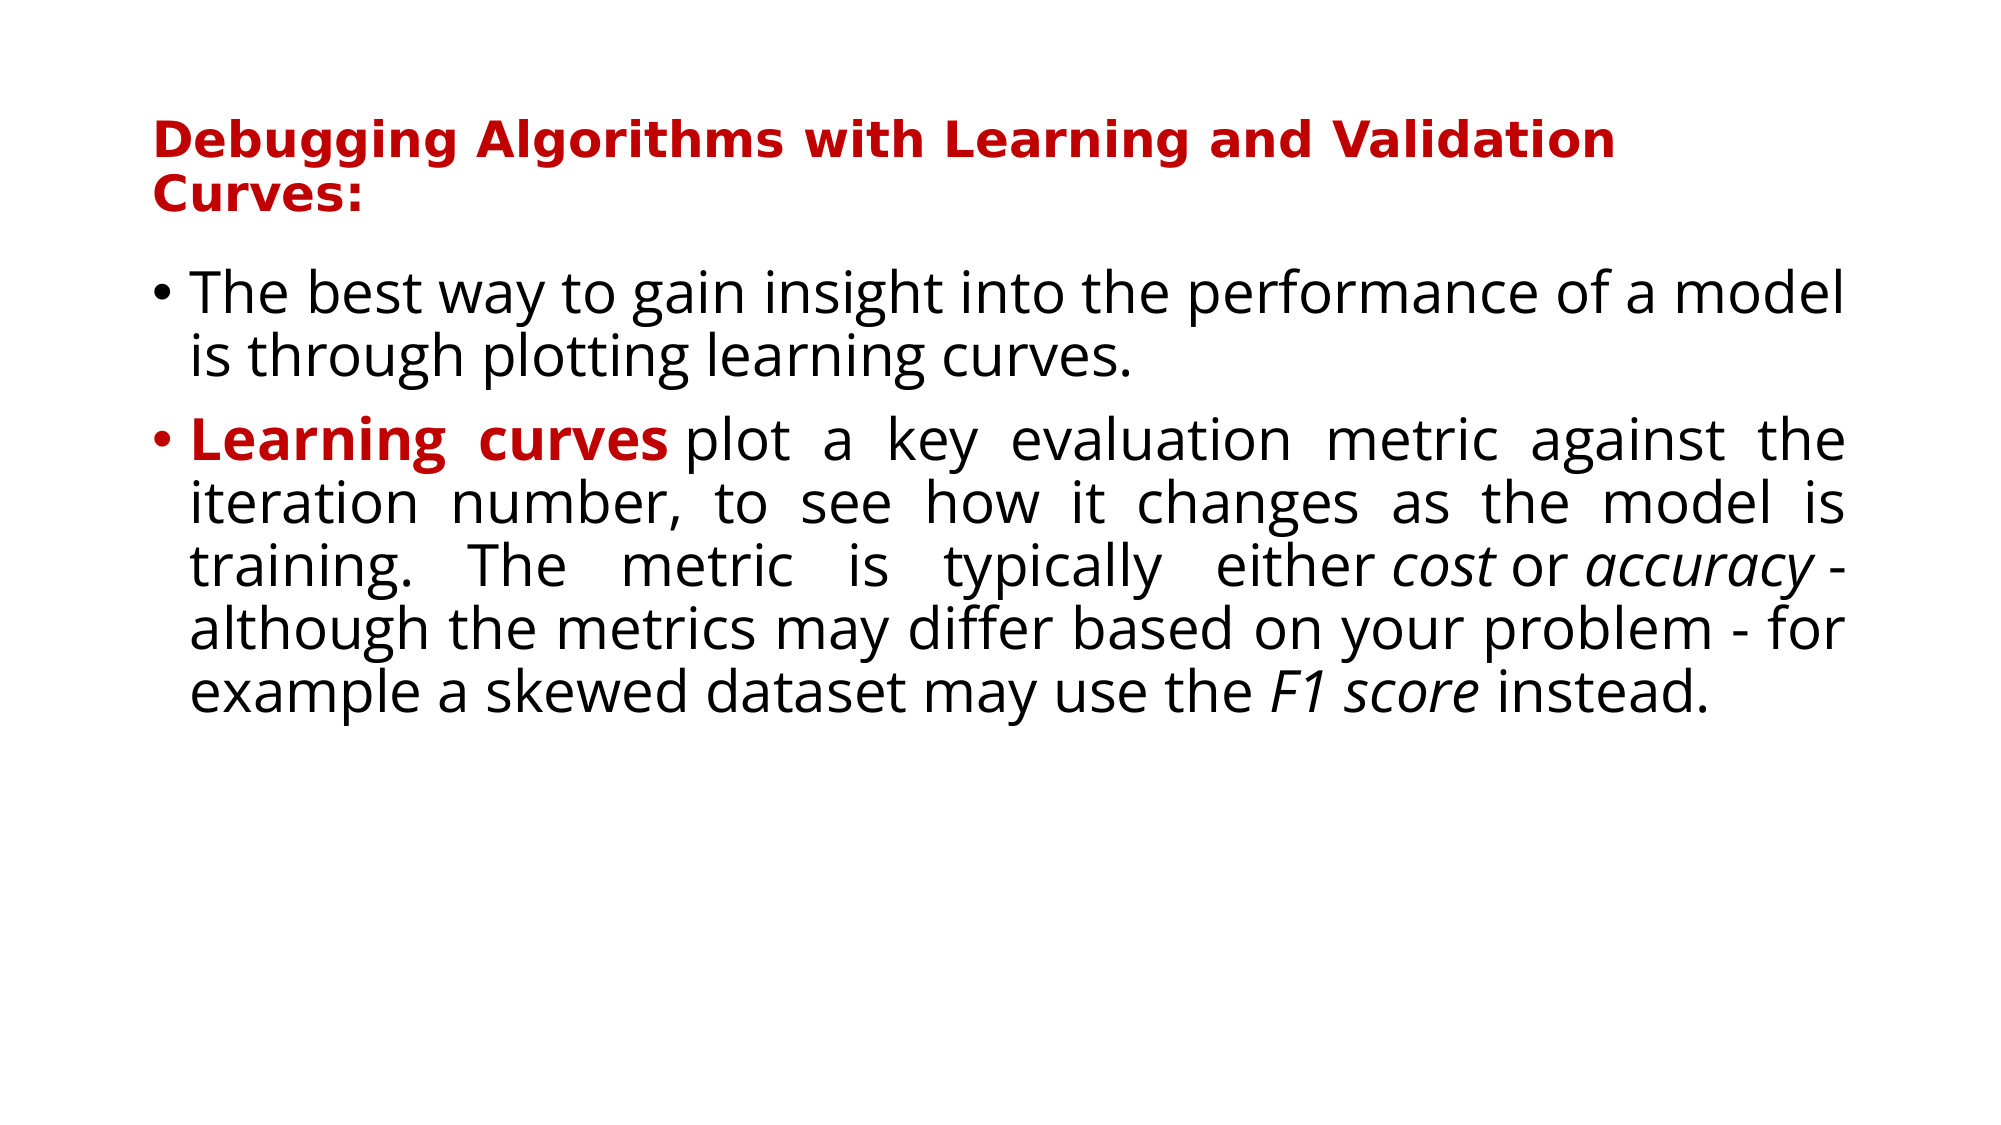

# Debugging Algorithms with Learning and Validation Curves:
The best way to gain insight into the performance of a model is through plotting learning curves.
Learning curves plot a key evaluation metric against the iteration number, to see how it changes as the model is training. The metric is typically either cost or accuracy - although the metrics may differ based on your problem - for example a skewed dataset may use the F1 score instead.